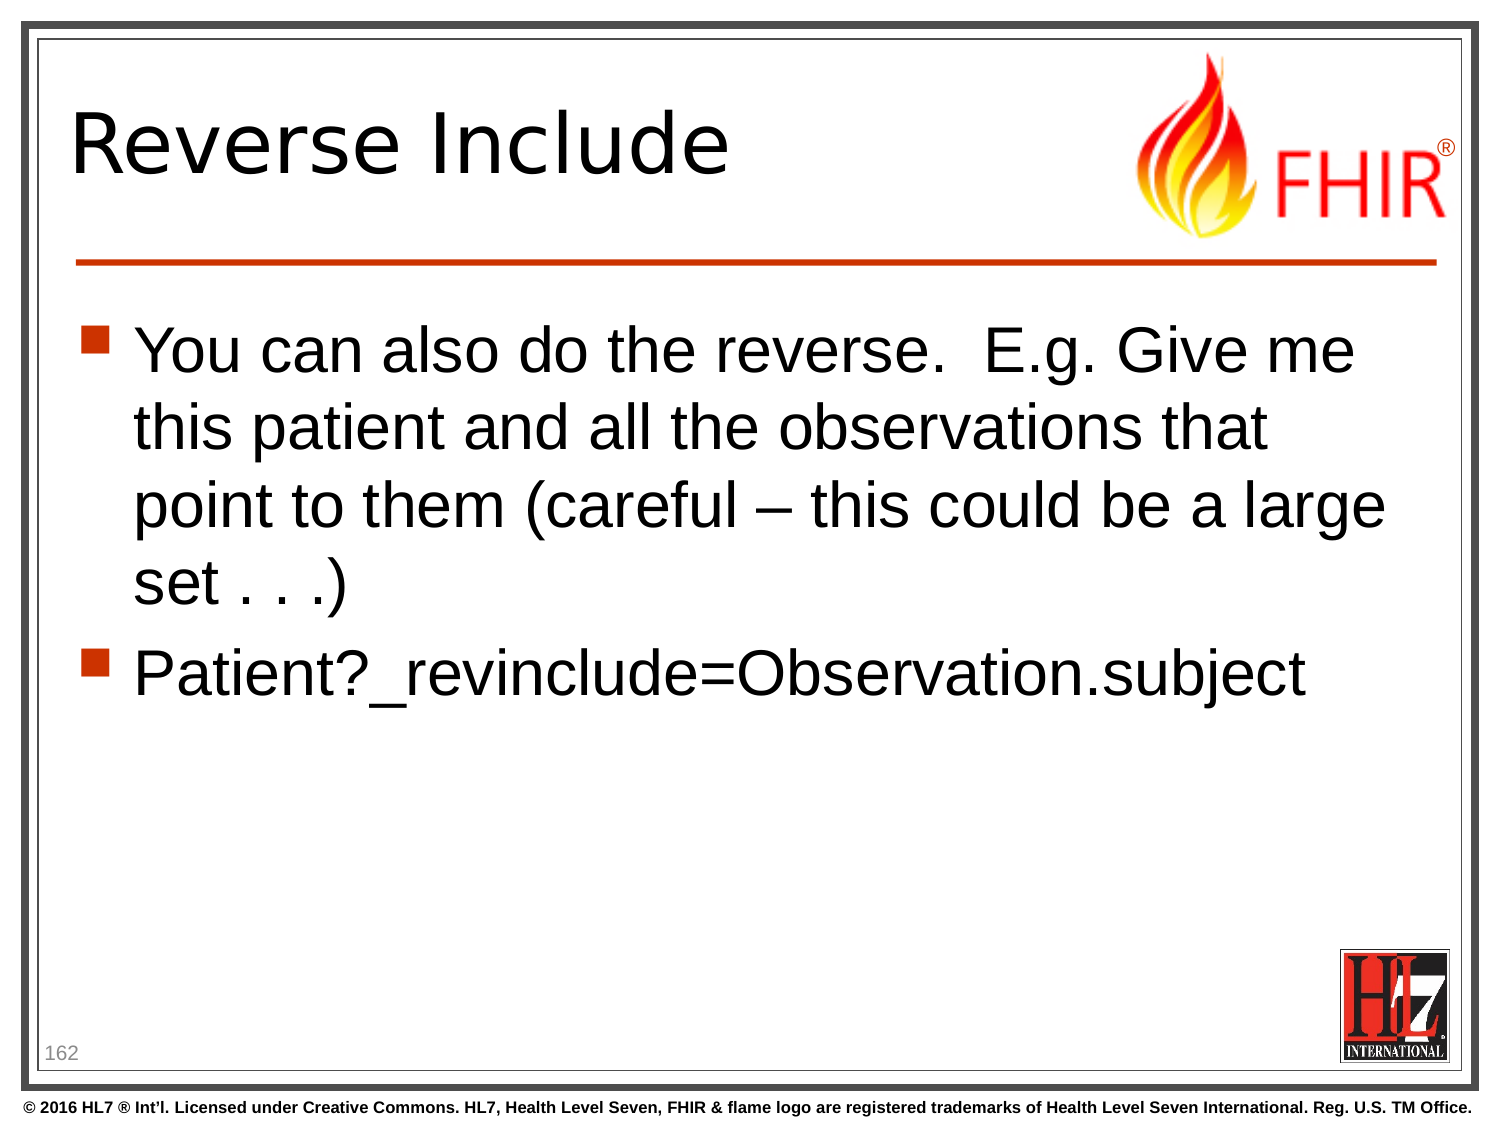

# Reverse Include
You can also do the reverse.  E.g. Give me this patient and all the observations that point to them (careful – this could be a large set . . .)
Patient?_revinclude=Observation.subject
162